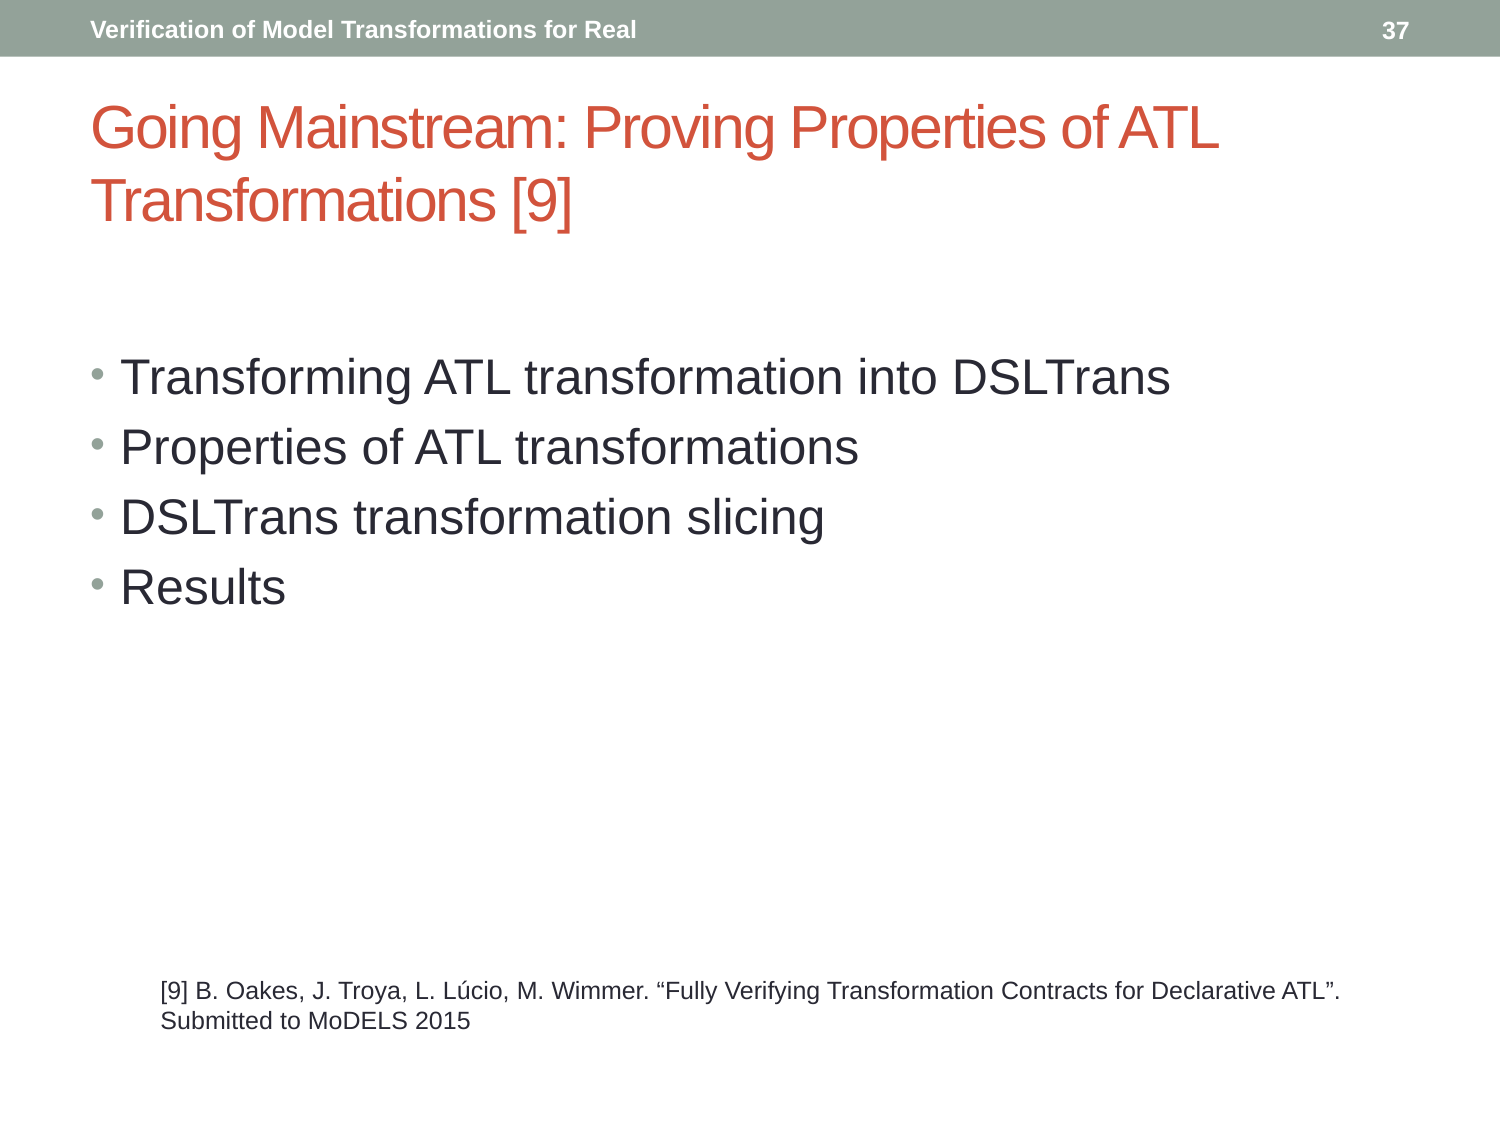

37
# Going Mainstream: Proving Properties of ATL Transformations [9]
Transforming ATL transformation into DSLTrans
Properties of ATL transformations
DSLTrans transformation slicing
Results

[9] B. Oakes, J. Troya, L. Lúcio, M. Wimmer. “Fully Verifying Transformation Contracts for Declarative ATL”.
Submitted to MoDELS 2015